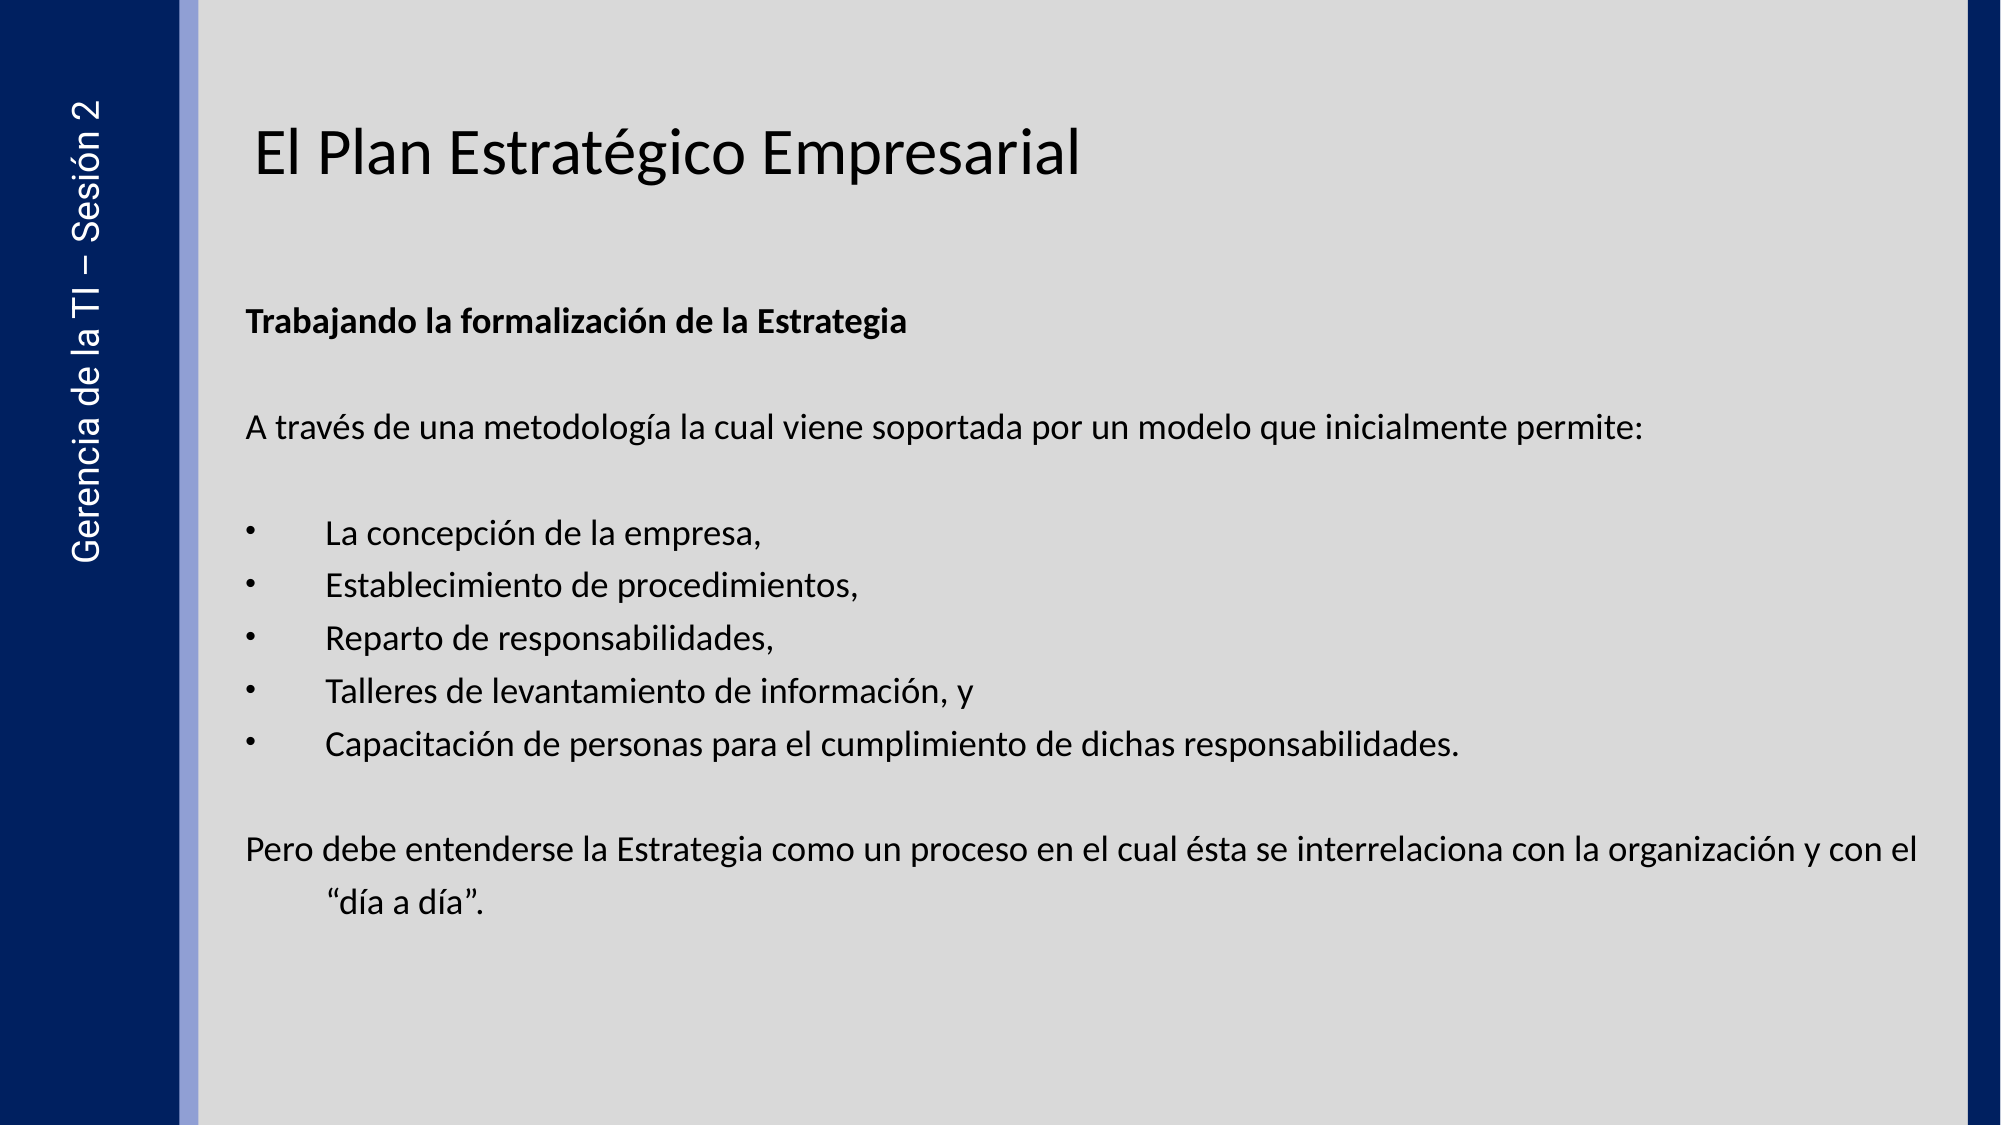

El Plan Estratégico Empresarial
Trabajando la formalización de la Estrategia

A través de una metodología la cual viene soportada por un modelo que inicialmente permite:

La concepción de la empresa,
Establecimiento de procedimientos,
Reparto de responsabilidades,
Talleres de levantamiento de información, y
Capacitación de personas para el cumplimiento de dichas responsabilidades.

Pero debe entenderse la Estrategia como un proceso en el cual ésta se interrelaciona con la organización y con el “día a día”.
Gerencia de la TI – Sesión 2